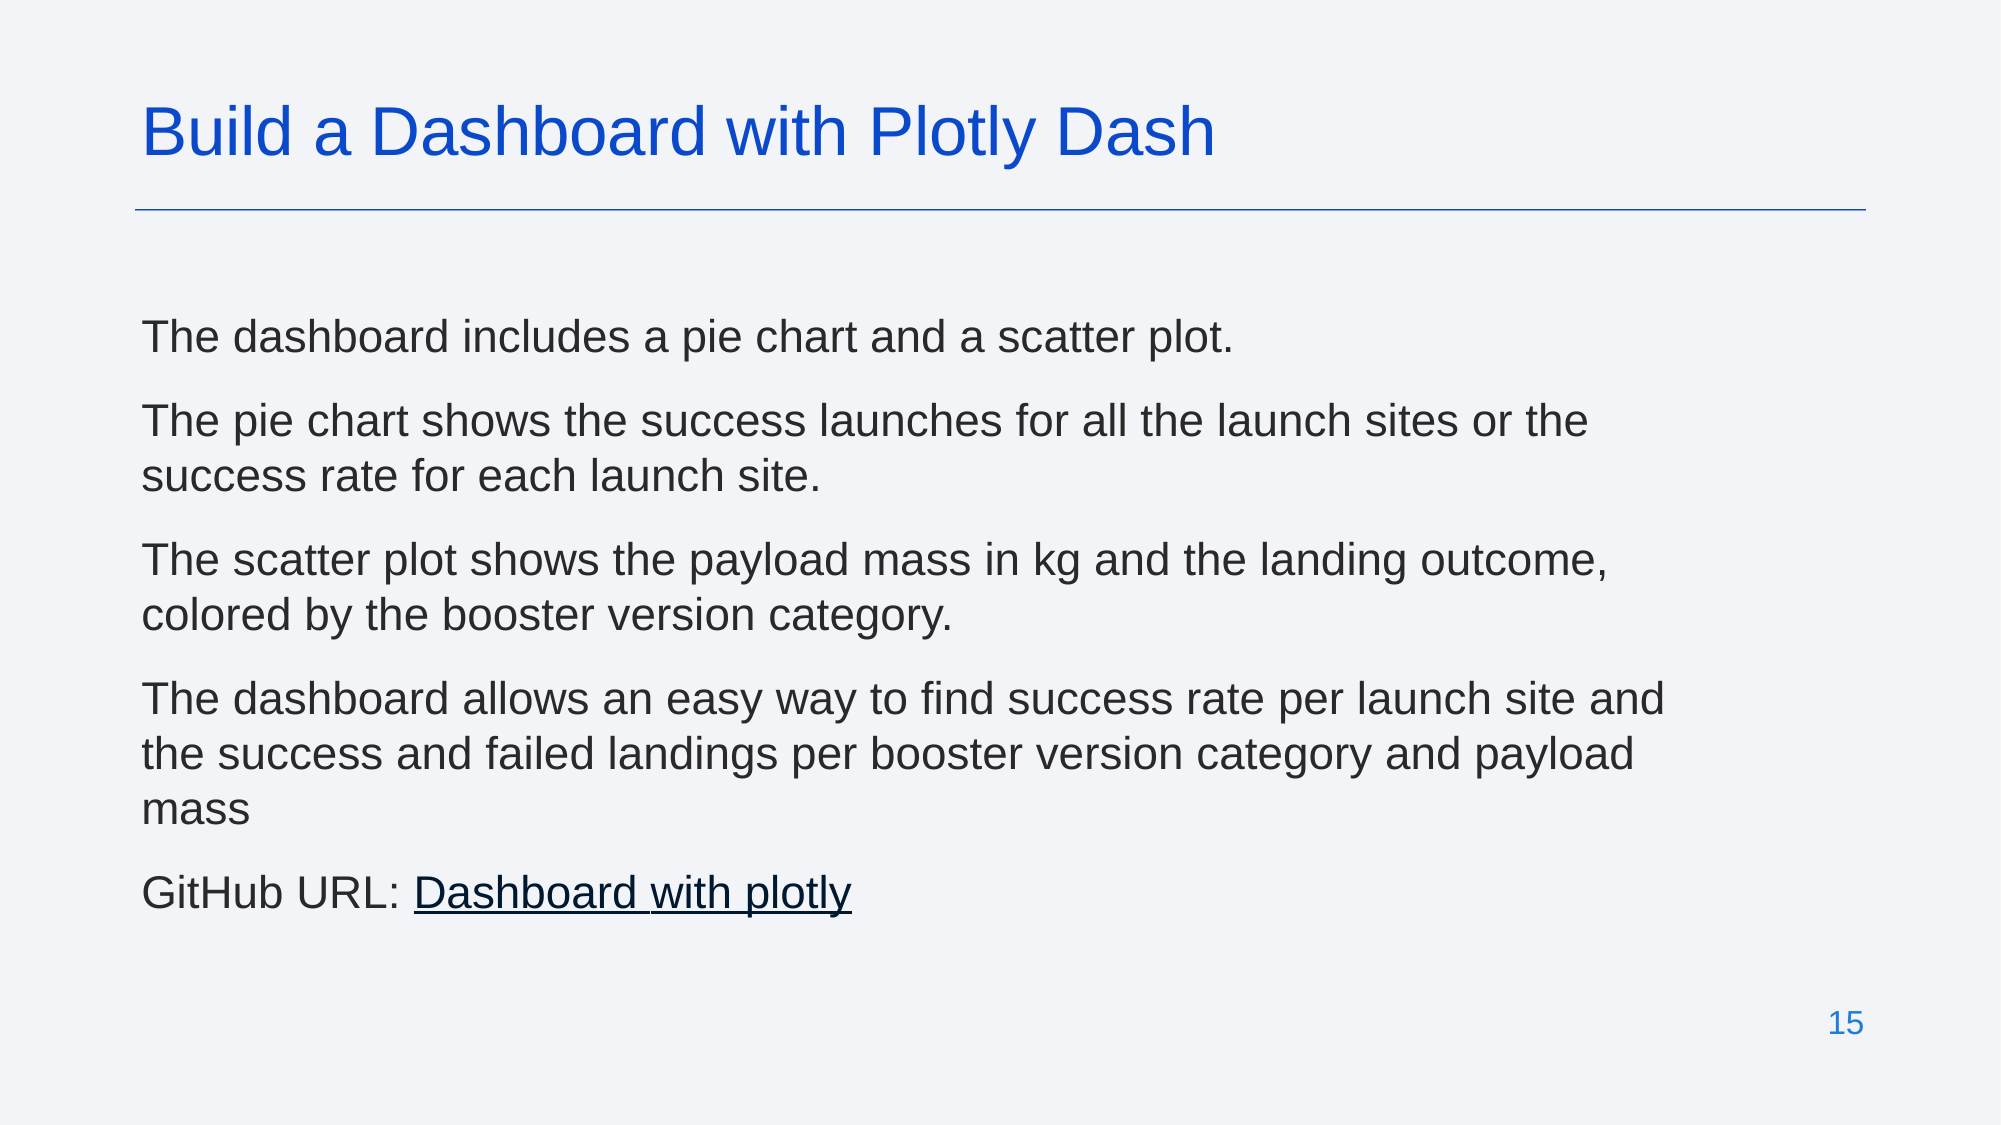

Build a Dashboard with Plotly Dash
The dashboard includes a pie chart and a scatter plot.
The pie chart shows the success launches for all the launch sites or the success rate for each launch site.
The scatter plot shows the payload mass in kg and the landing outcome, colored by the booster version category.
The dashboard allows an easy way to find success rate per launch site and the success and failed landings per booster version category and payload mass
GitHub URL: Dashboard with plotly
15